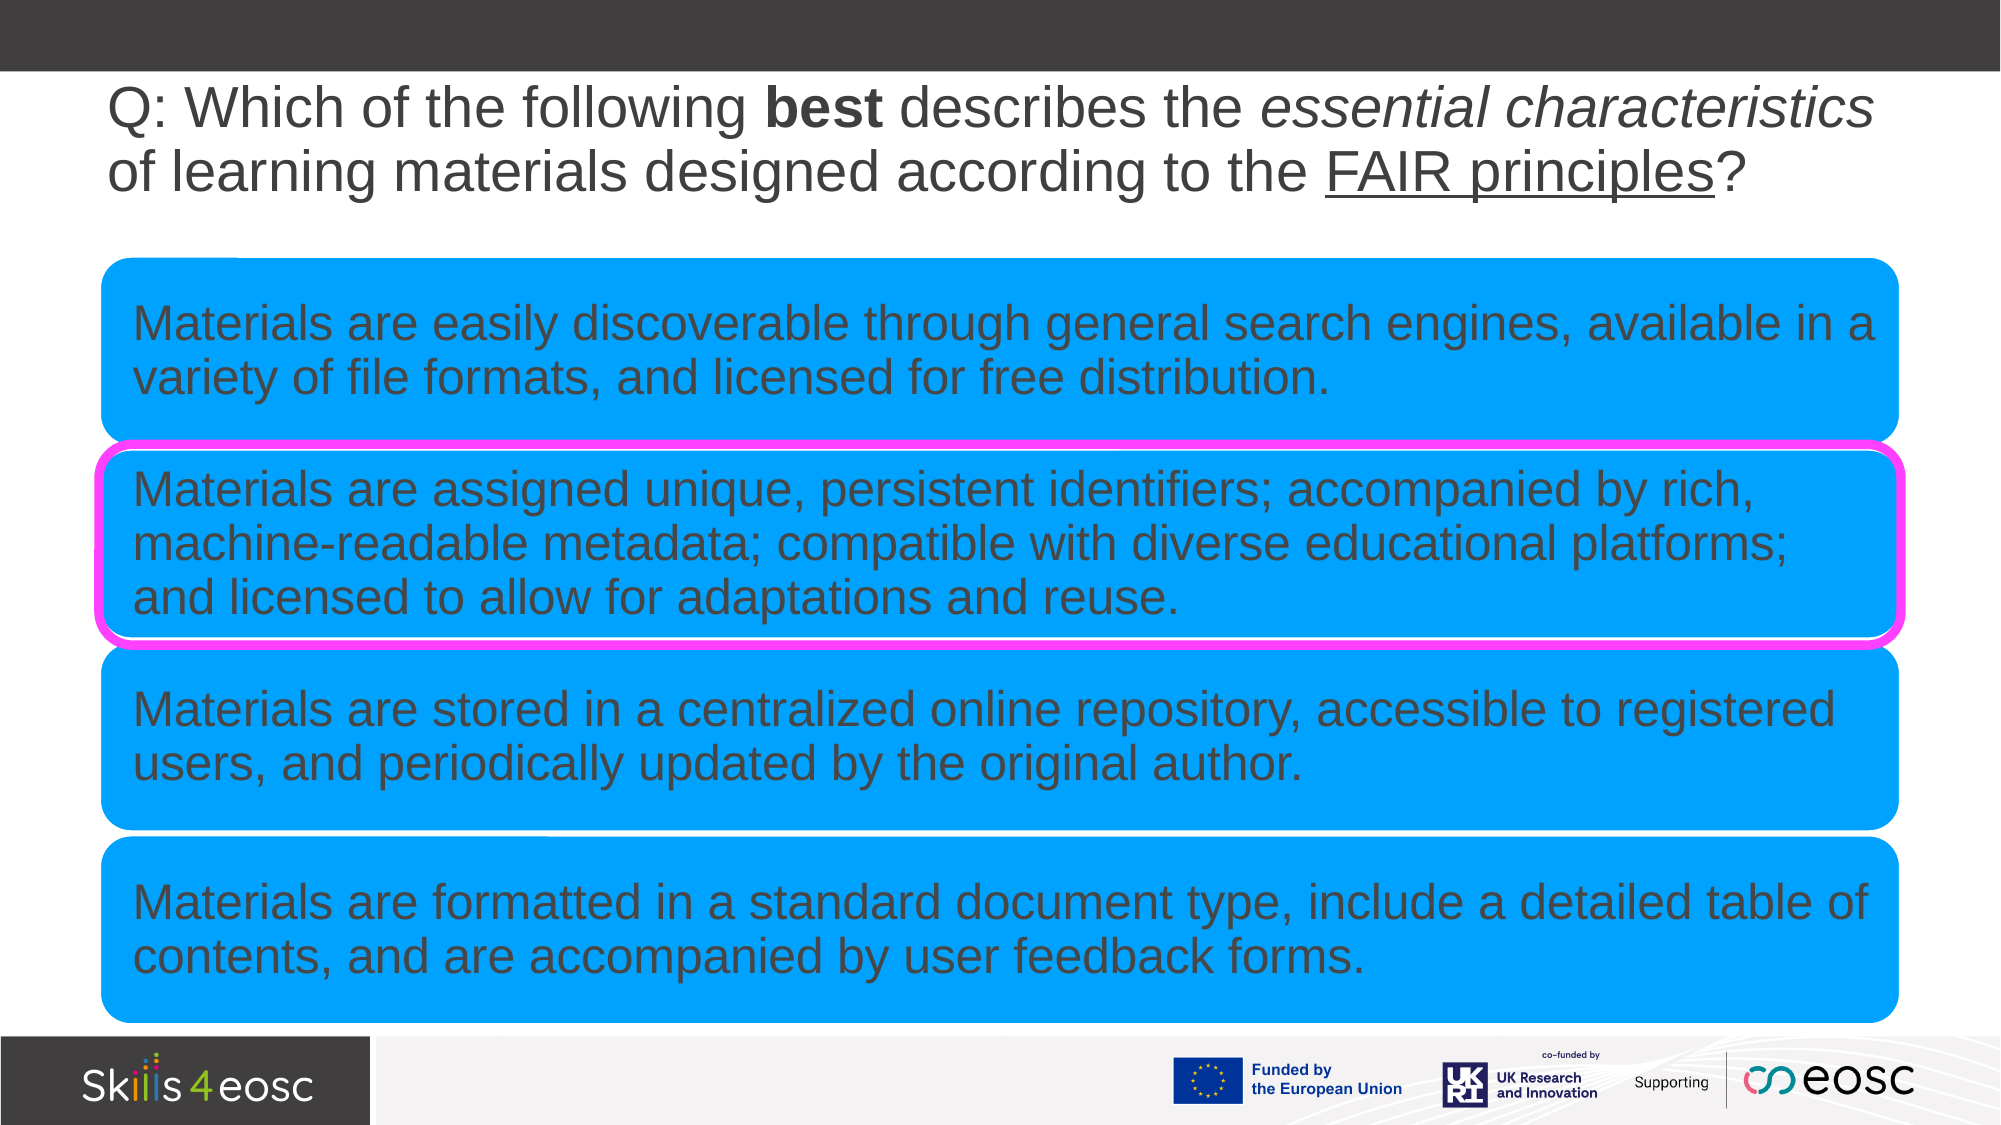

# Q: Which of the following best describes the essential characteristics of learning materials designed according to the FAIR principles?
Materials are easily discoverable through general search engines, available in a variety of file formats, and licensed for free distribution.
Materials are assigned unique, persistent identifiers; accompanied by rich, machine-readable metadata; compatible with diverse educational platforms; and licensed to allow for adaptations and reuse.
Materials are stored in a centralized online repository, accessible to registered users, and periodically updated by the original author.
Materials are formatted in a standard document type, include a detailed table of contents, and are accompanied by user feedback forms.